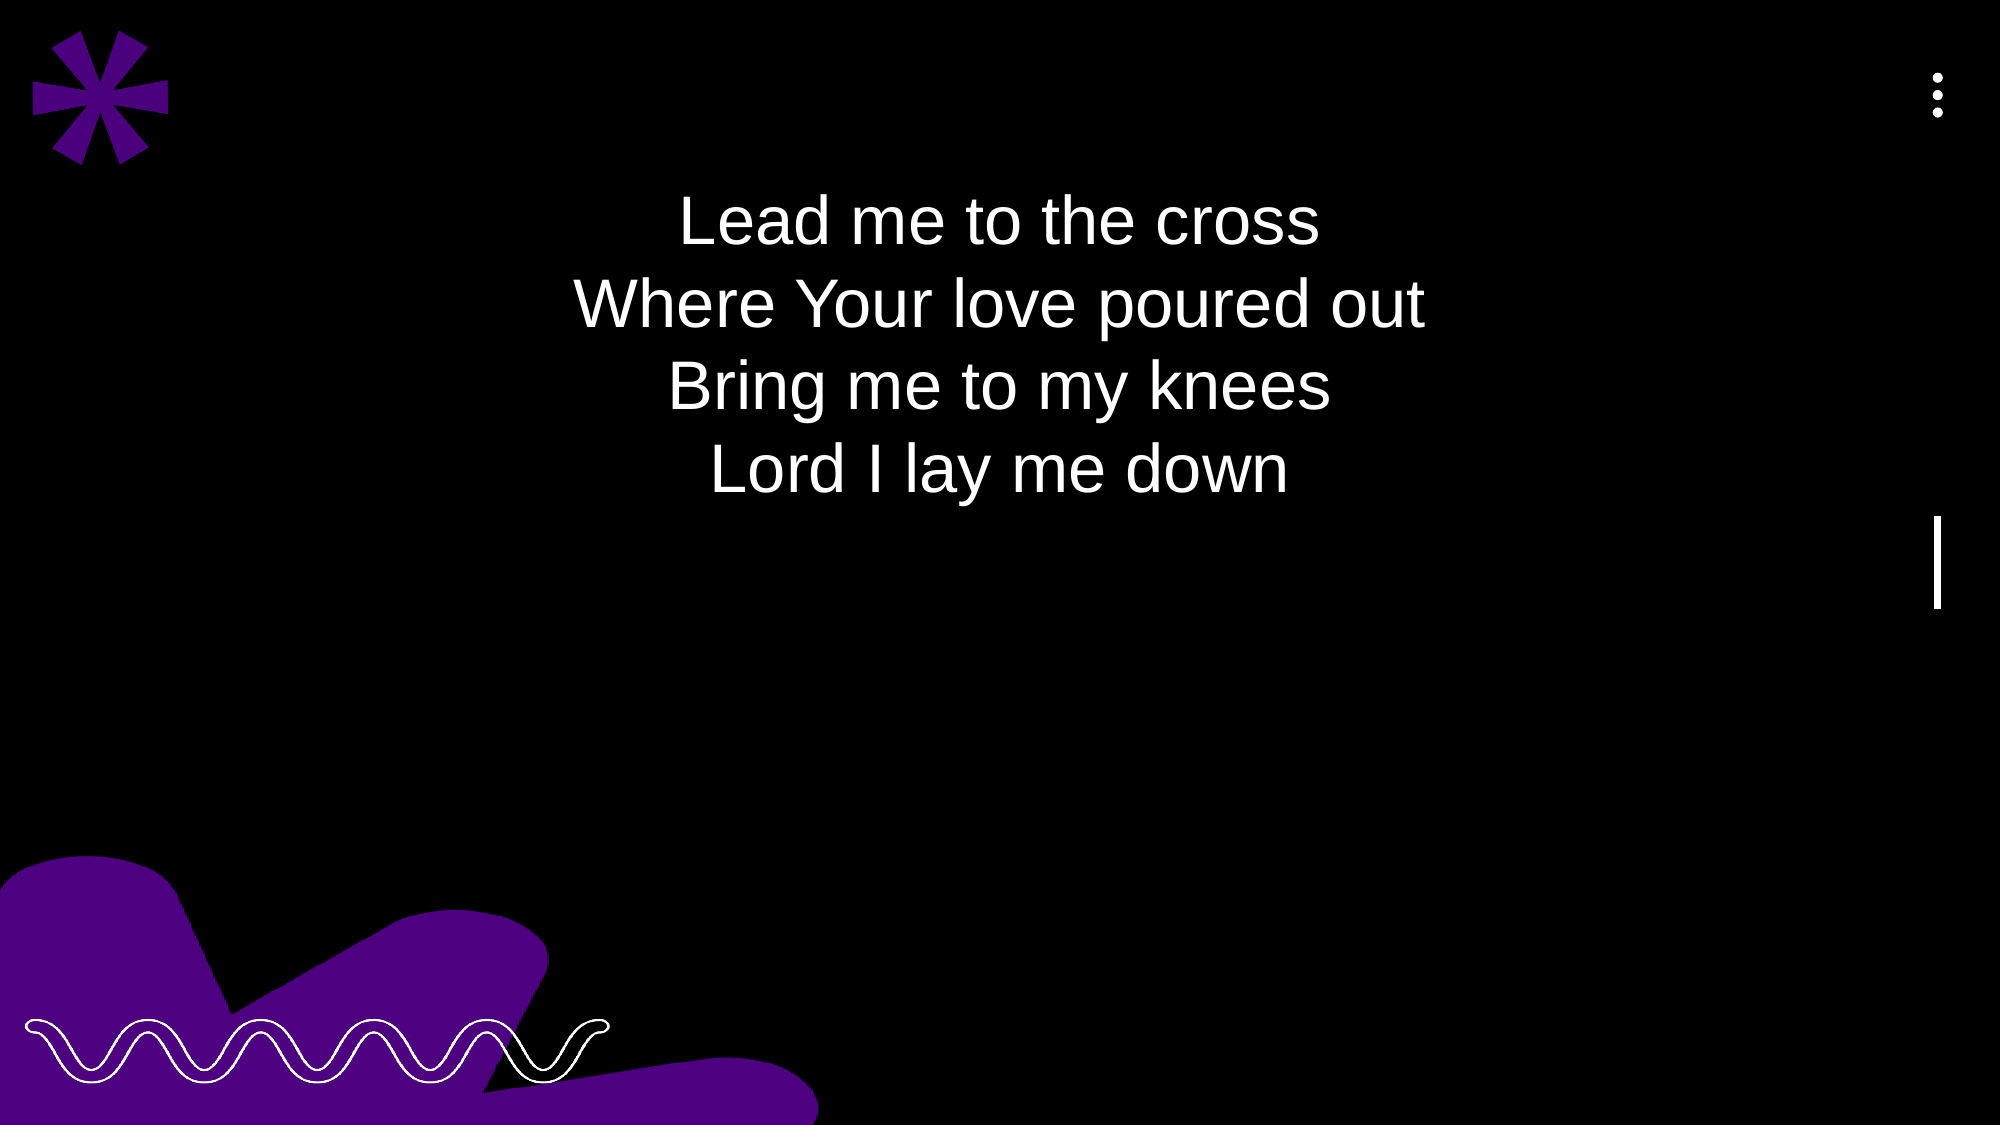

Lead me to the cross
Where Your love poured out
Bring me to my knees
Lord I lay me down